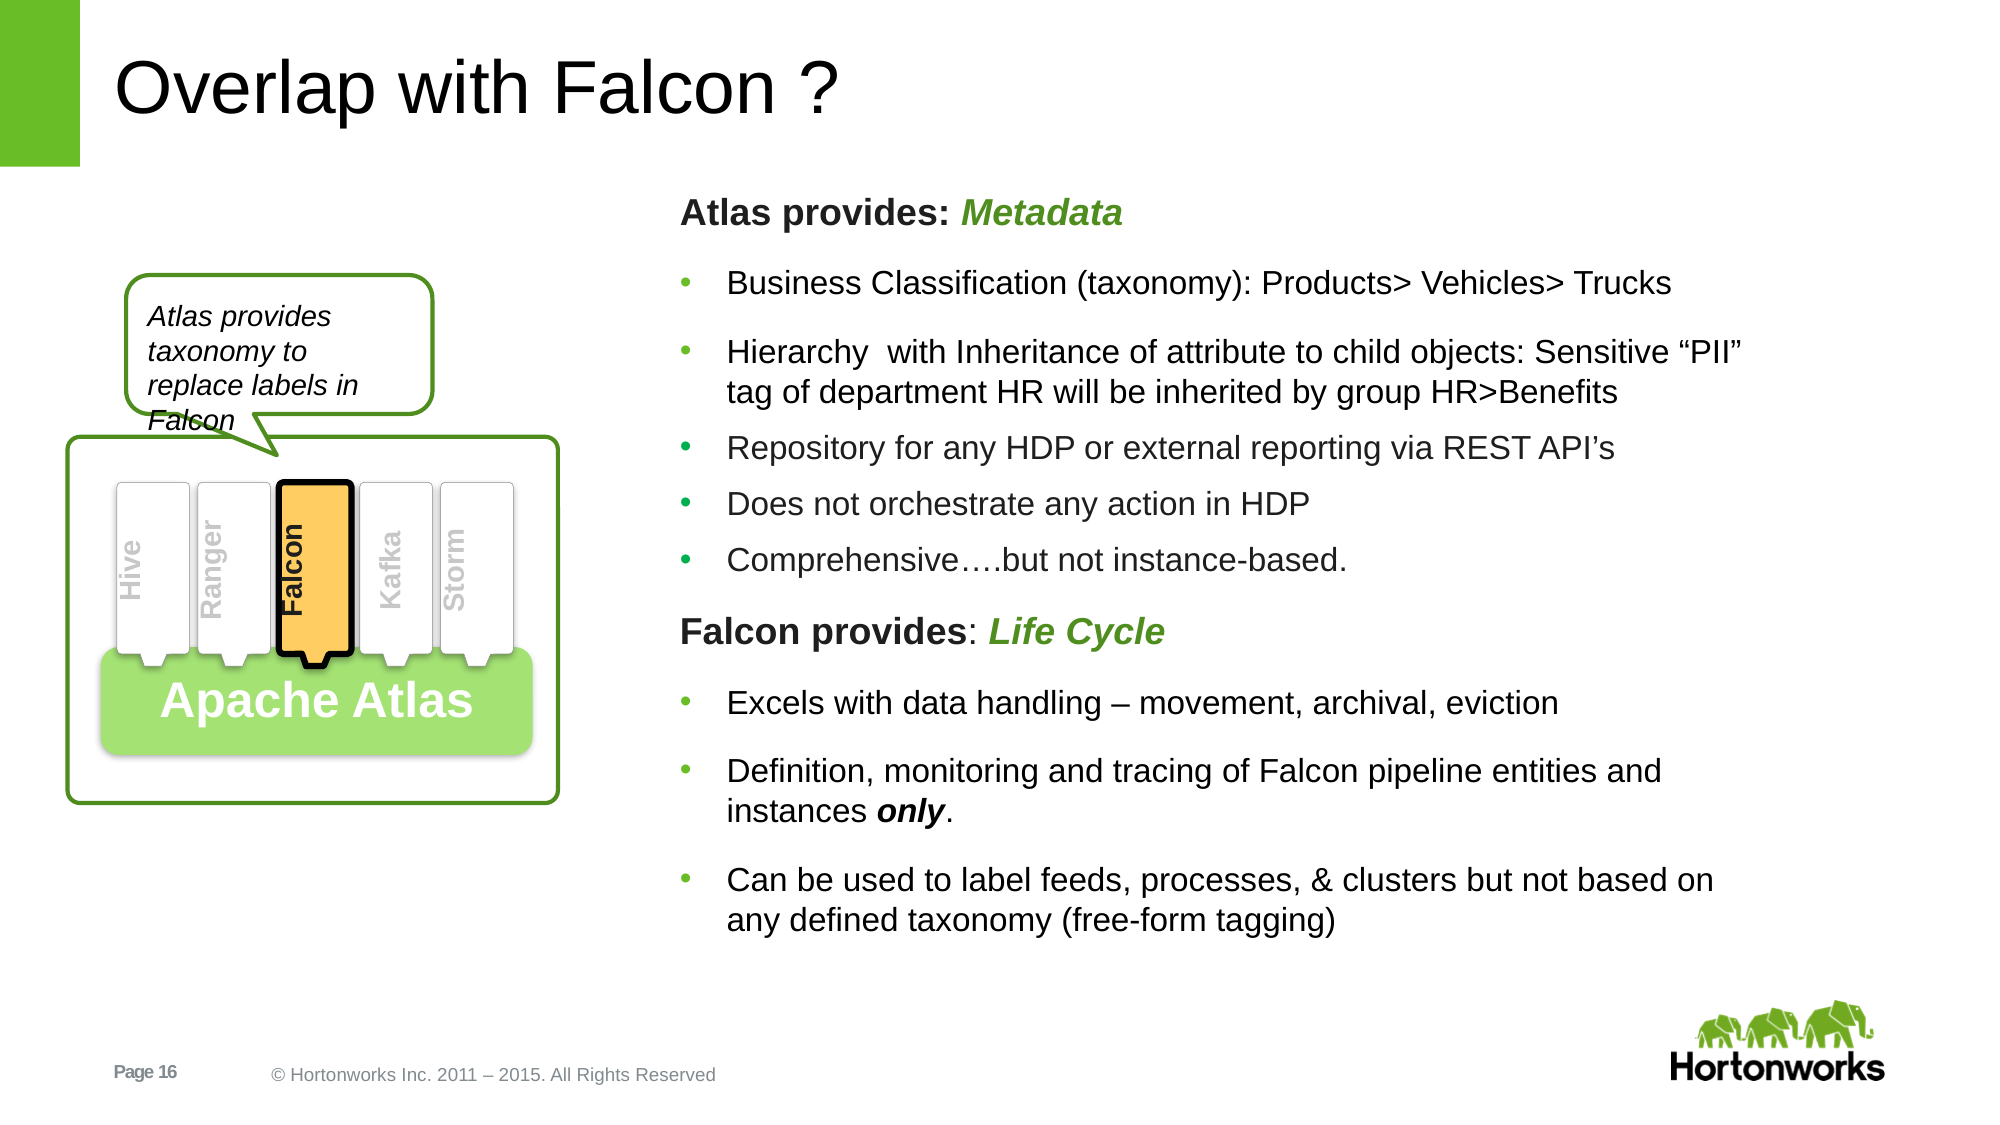

# Overlap with Falcon ?
Atlas provides: Metadata
Business Classification (taxonomy): Products> Vehicles> Trucks
Hierarchy  with Inheritance of attribute to child objects: Sensitive “PII” tag of department HR will be inherited by group HR>Benefits
Repository for any HDP or external reporting via REST API’s
Does not orchestrate any action in HDP
Comprehensive….but not instance-based.
Falcon provides: Life Cycle
Excels with data handling – movement, archival, eviction
Definition, monitoring and tracing of Falcon pipeline entities and instances only.
Can be used to label feeds, processes, & clusters but not based on any defined taxonomy (free-form tagging)

Atlas provides taxonomy to replace labels in Falcon

Hive

Ranger

Falcon

Kafka
Storm

Apache Atlas